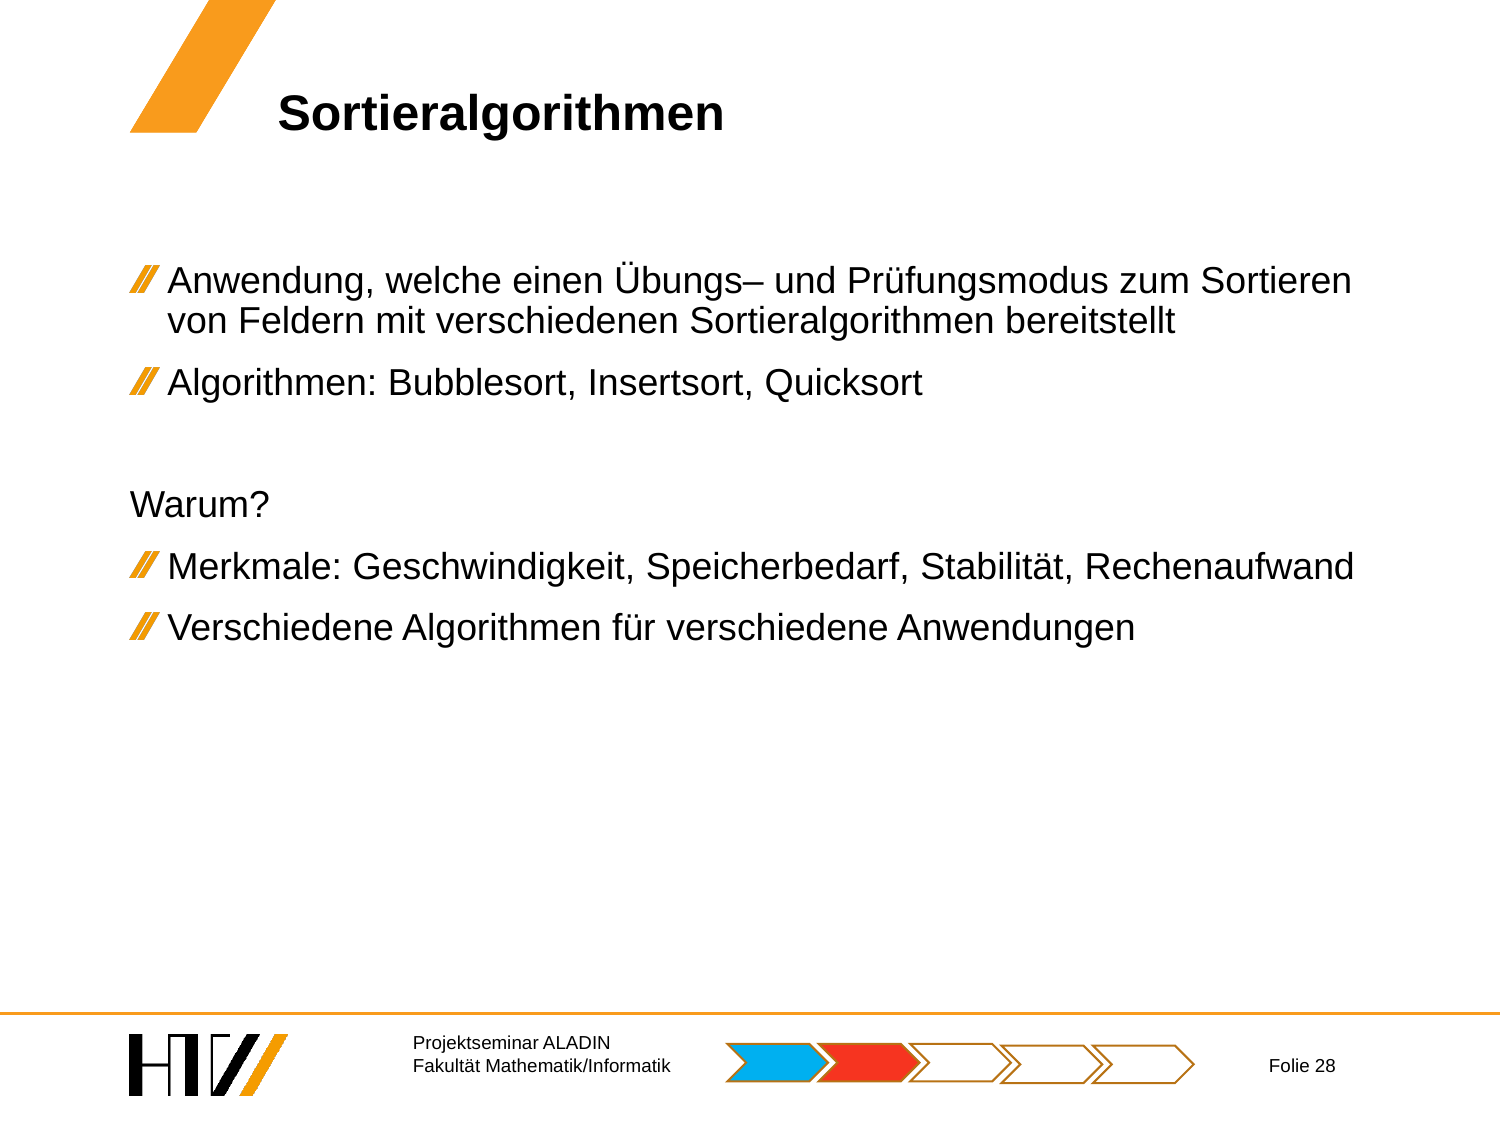

# Sortieralgorithmen
Anwendung, welche einen Übungs– und Prüfungsmodus zum Sortieren von Feldern mit verschiedenen Sortieralgorithmen bereitstellt
Algorithmen: Bubblesort, Insertsort, Quicksort

Warum?
Merkmale: Geschwindigkeit, Speicherbedarf, Stabilität, Rechenaufwand
Verschiedene Algorithmen für verschiedene Anwendungen